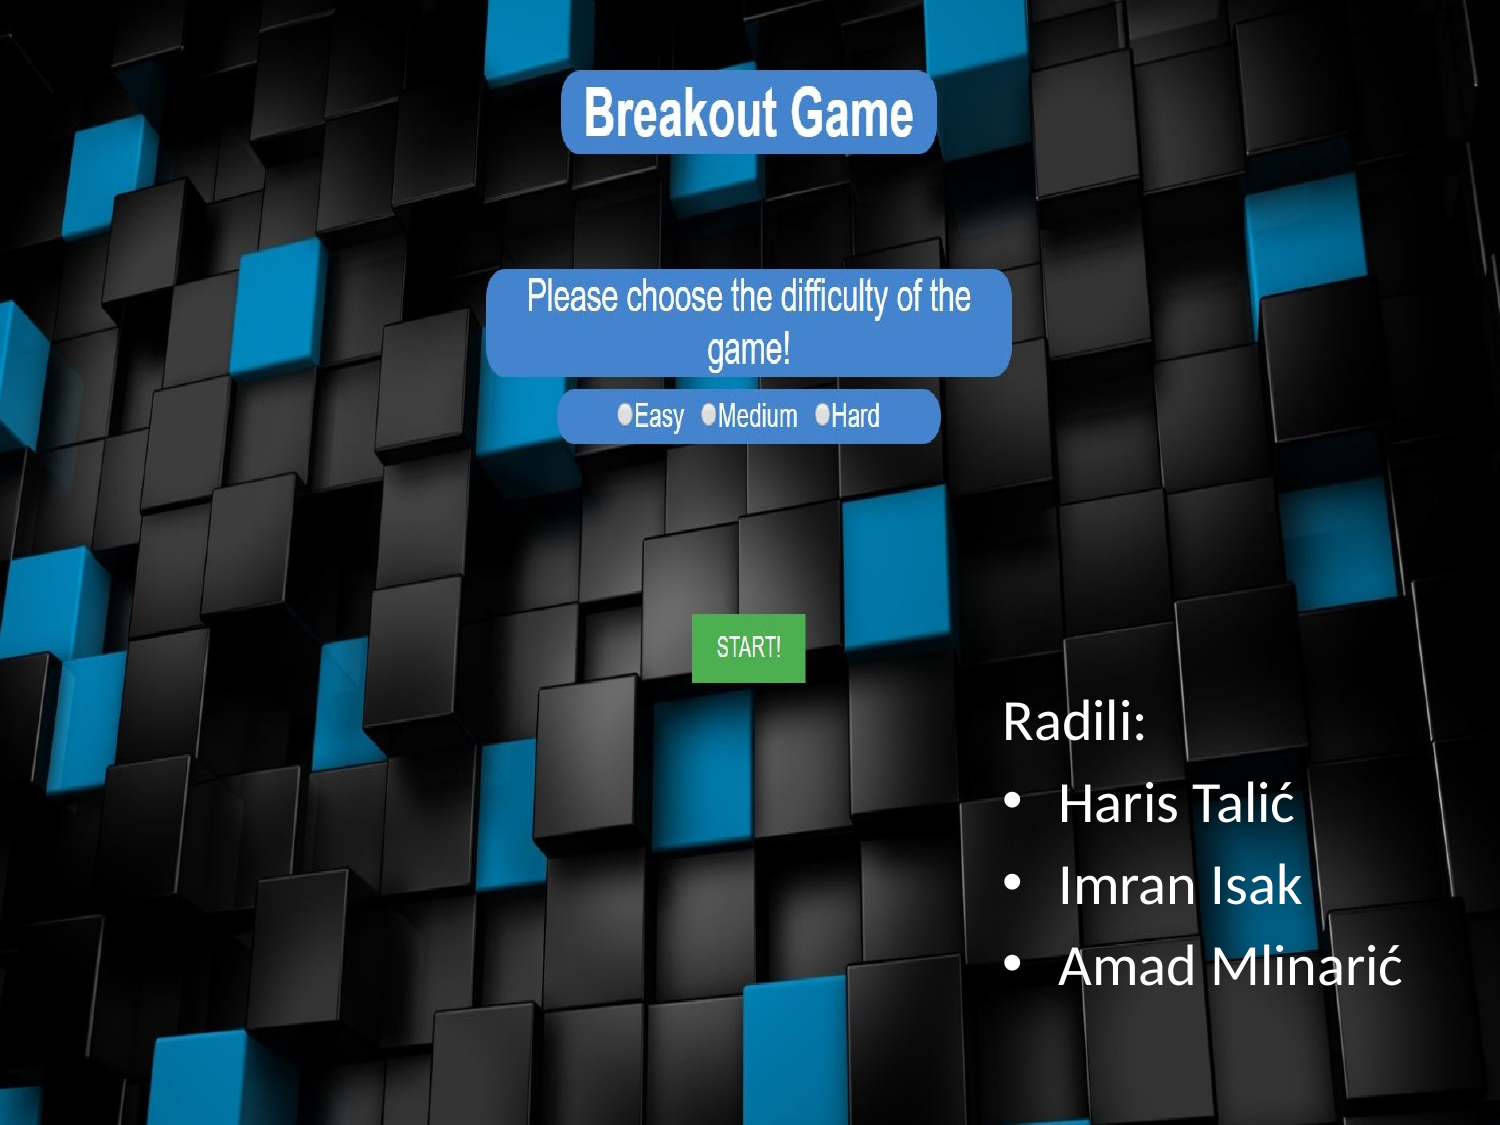

Radili:
Haris Talić
Imran Isak
Amad Mlinarić